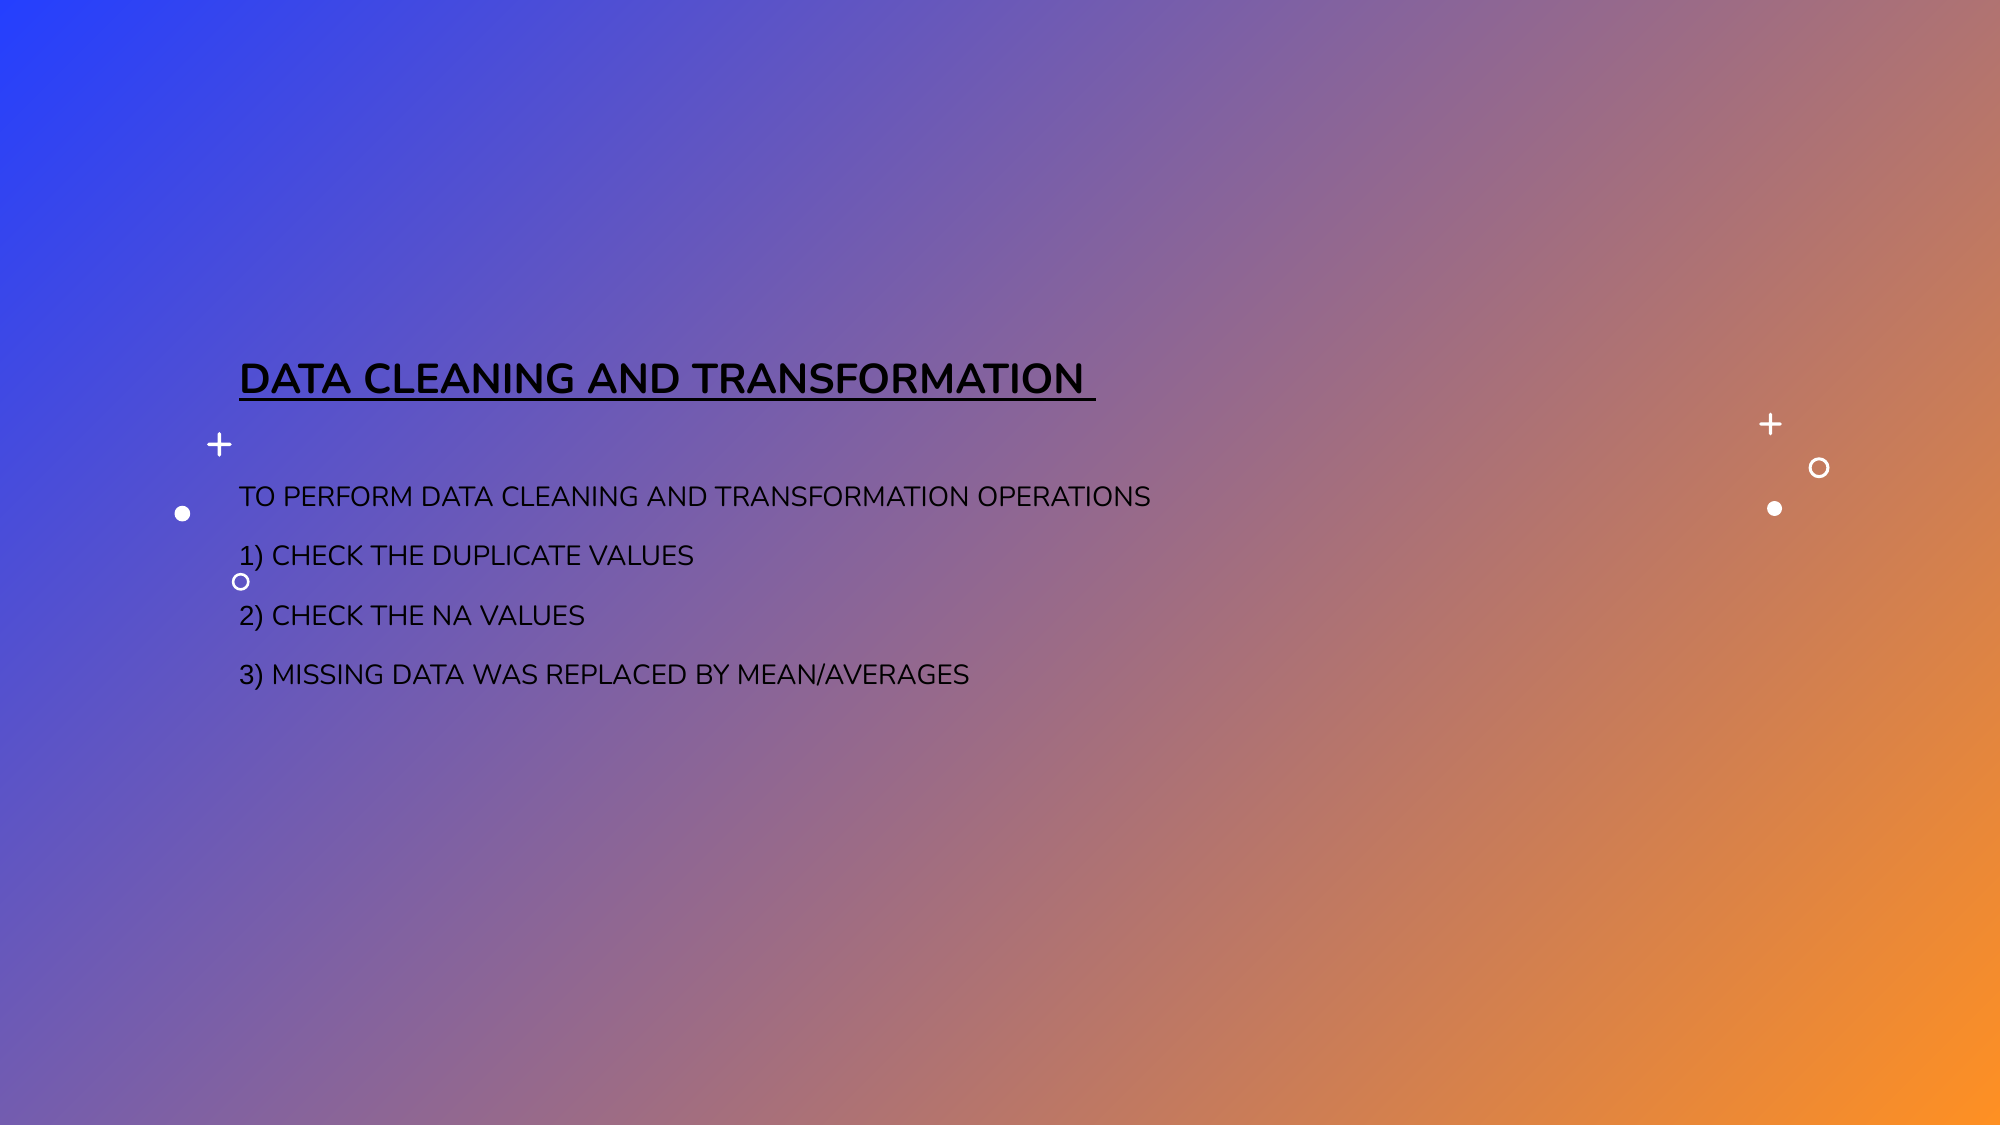

# Data Cleaning and Transformation ​ ​ To Perform Data cleaning and Transformation operations​ ​ 1) Check the Duplicate values  ​ 2) Check the NA values​ 3) Missing data was replaced by Mean/Averages